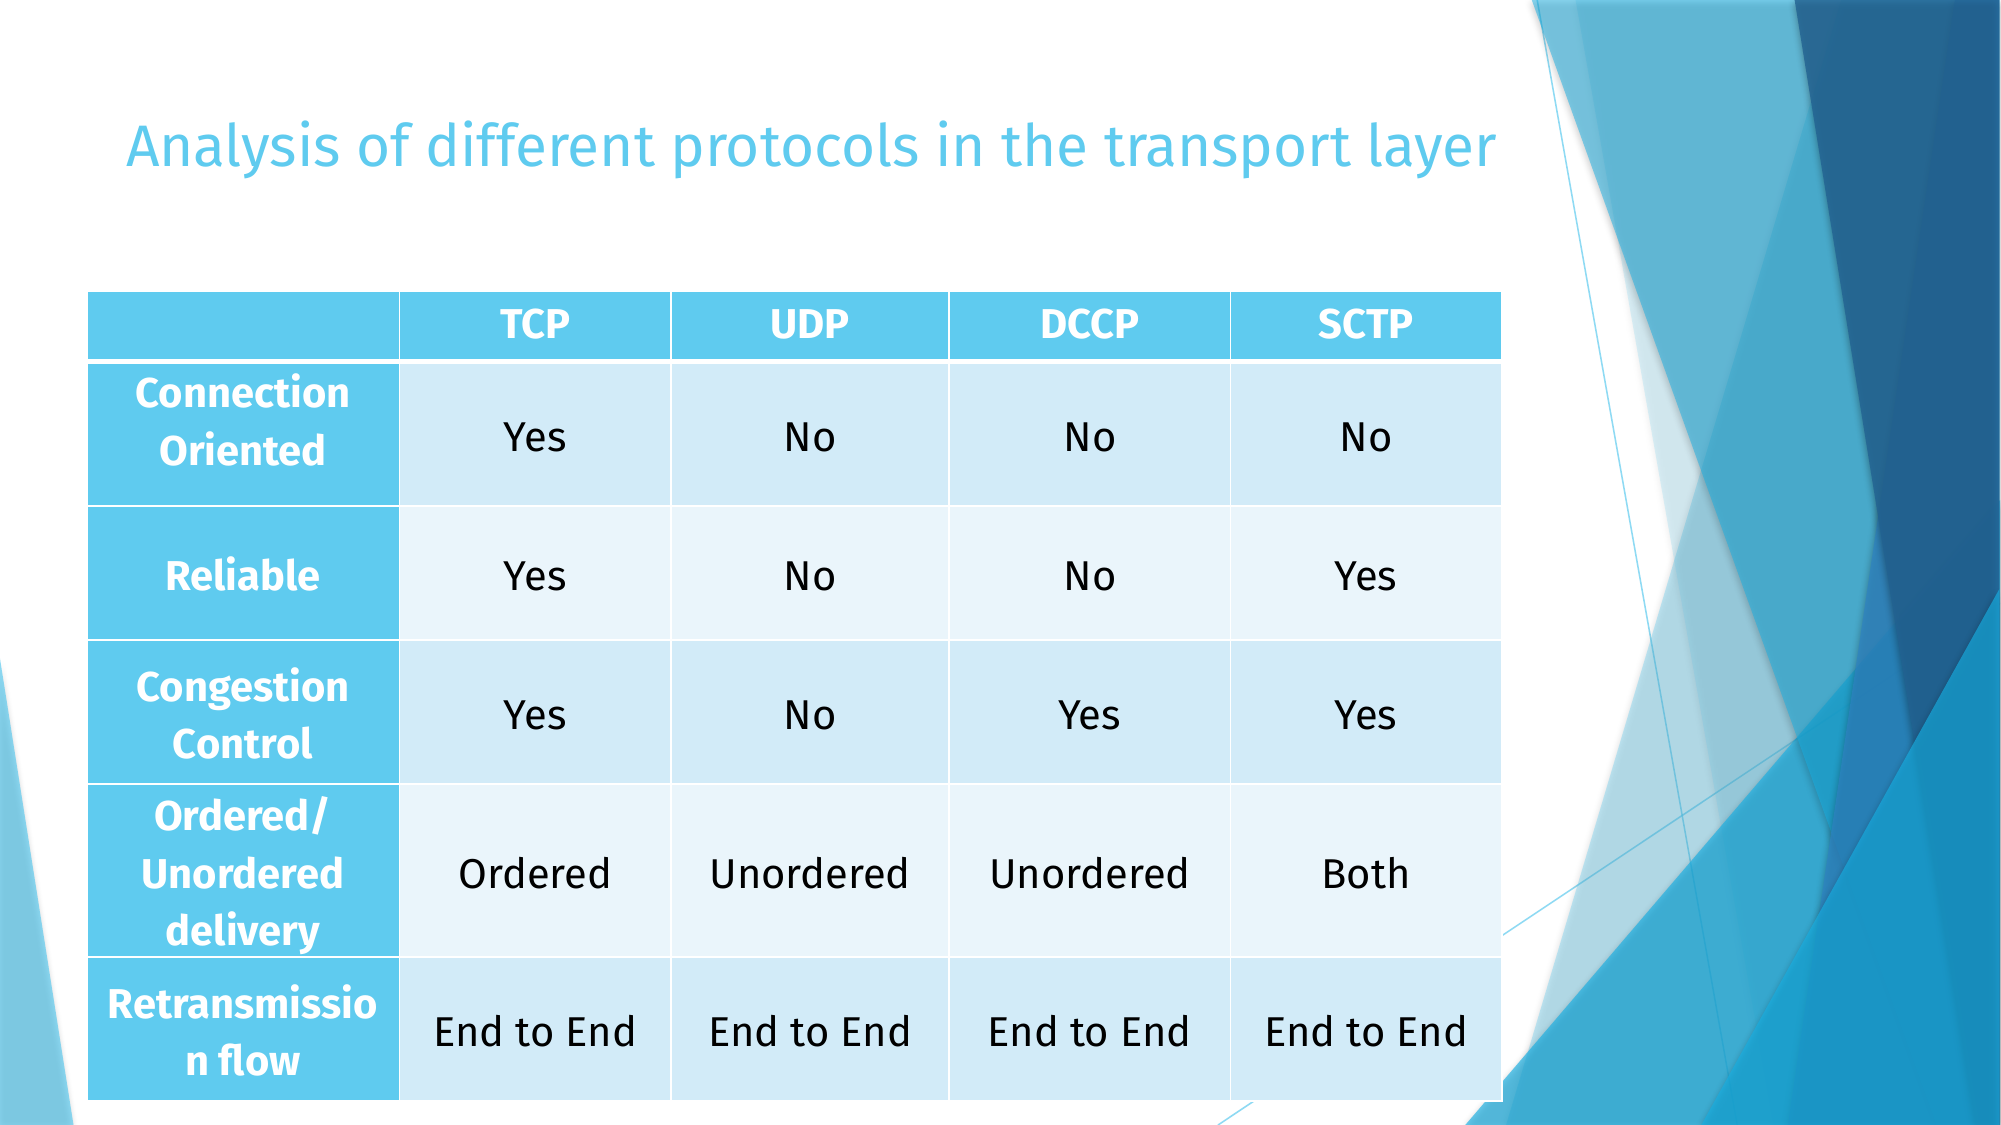

# Analysis of different protocols in the transport layer
|  | TCP | UDP | DCCP | SCTP |
| --- | --- | --- | --- | --- |
| Connection Oriented | Yes | No | No | No |
| Reliable | Yes | No | No | Yes |
| Congestion Control | Yes | No | Yes | Yes |
| Ordered/Unordered delivery | Ordered | Unordered | Unordered | Both |
| Retransmission flow | End to End | End to End | End to End | End to End |